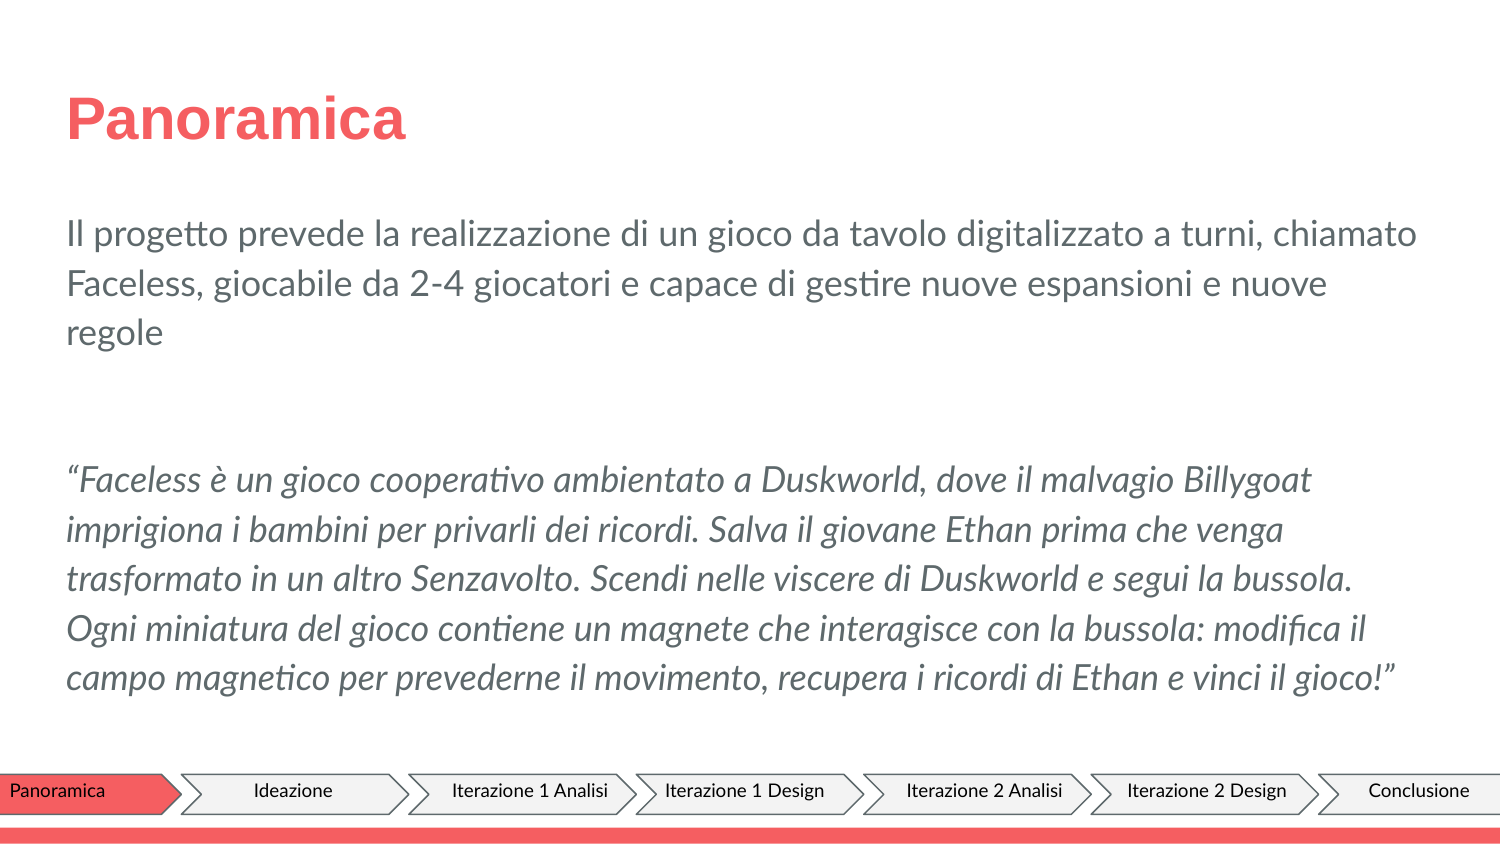

# Panoramica
Il progetto prevede la realizzazione di un gioco da tavolo digitalizzato a turni, chiamato Faceless, giocabile da 2-4 giocatori e capace di gestire nuove espansioni e nuove regole

“Faceless è un gioco cooperativo ambientato a Duskworld, dove il malvagio Billygoat imprigiona i bambini per privarli dei ricordi. Salva il giovane Ethan prima che venga trasformato in un altro Senzavolto. Scendi nelle viscere di Duskworld e segui la bussola. Ogni miniatura del gioco contiene un magnete che interagisce con la bussola: modifica il campo magnetico per prevederne il movimento, recupera i ricordi di Ethan e vinci il gioco!”
Panoramica
Ideazione
Iterazione 1 Analisi
Iterazione 1 Design
Iterazione 2 Analisi
Iterazione 2 Design
Conclusione